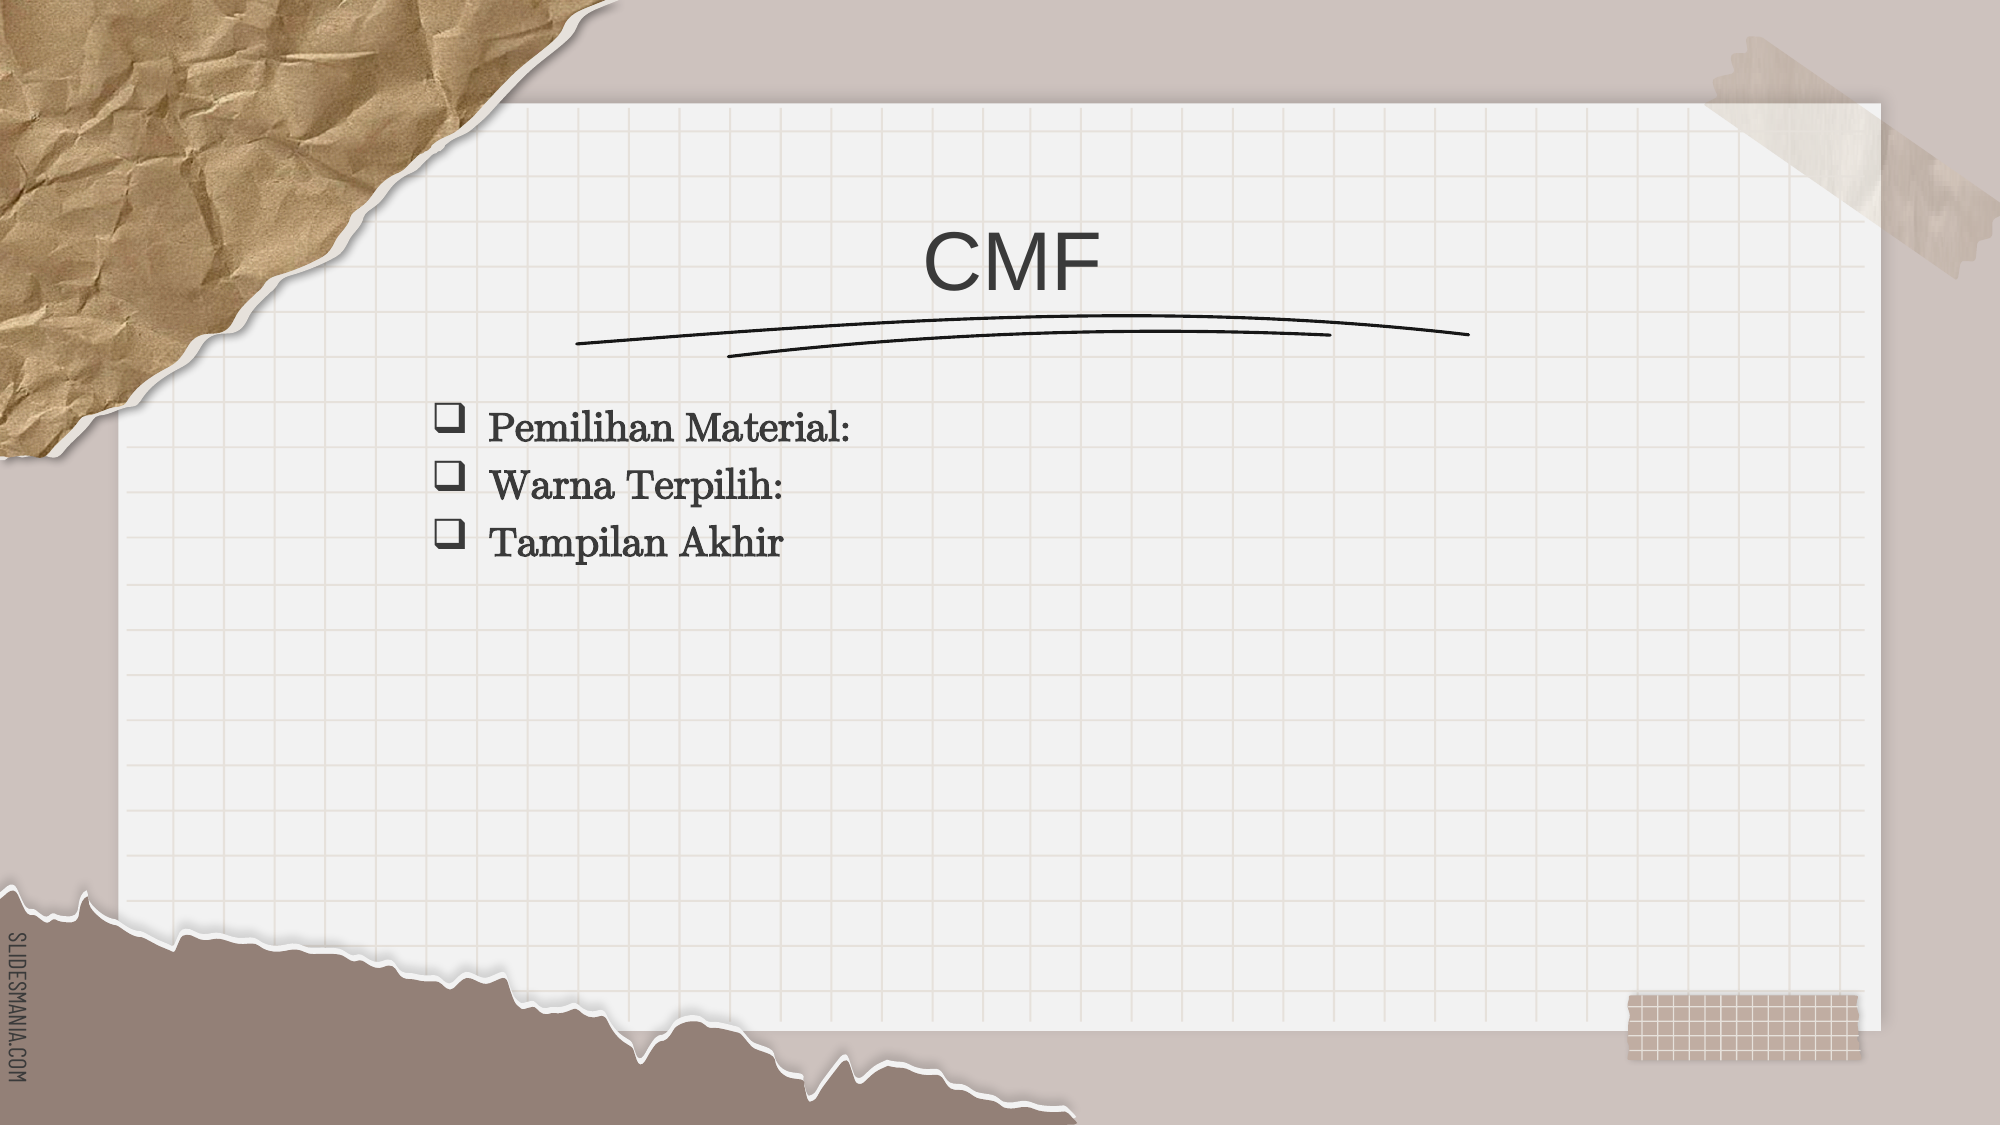

# CMF

Pemilihan Material:
Warna Terpilih:
Tampilan Akhir